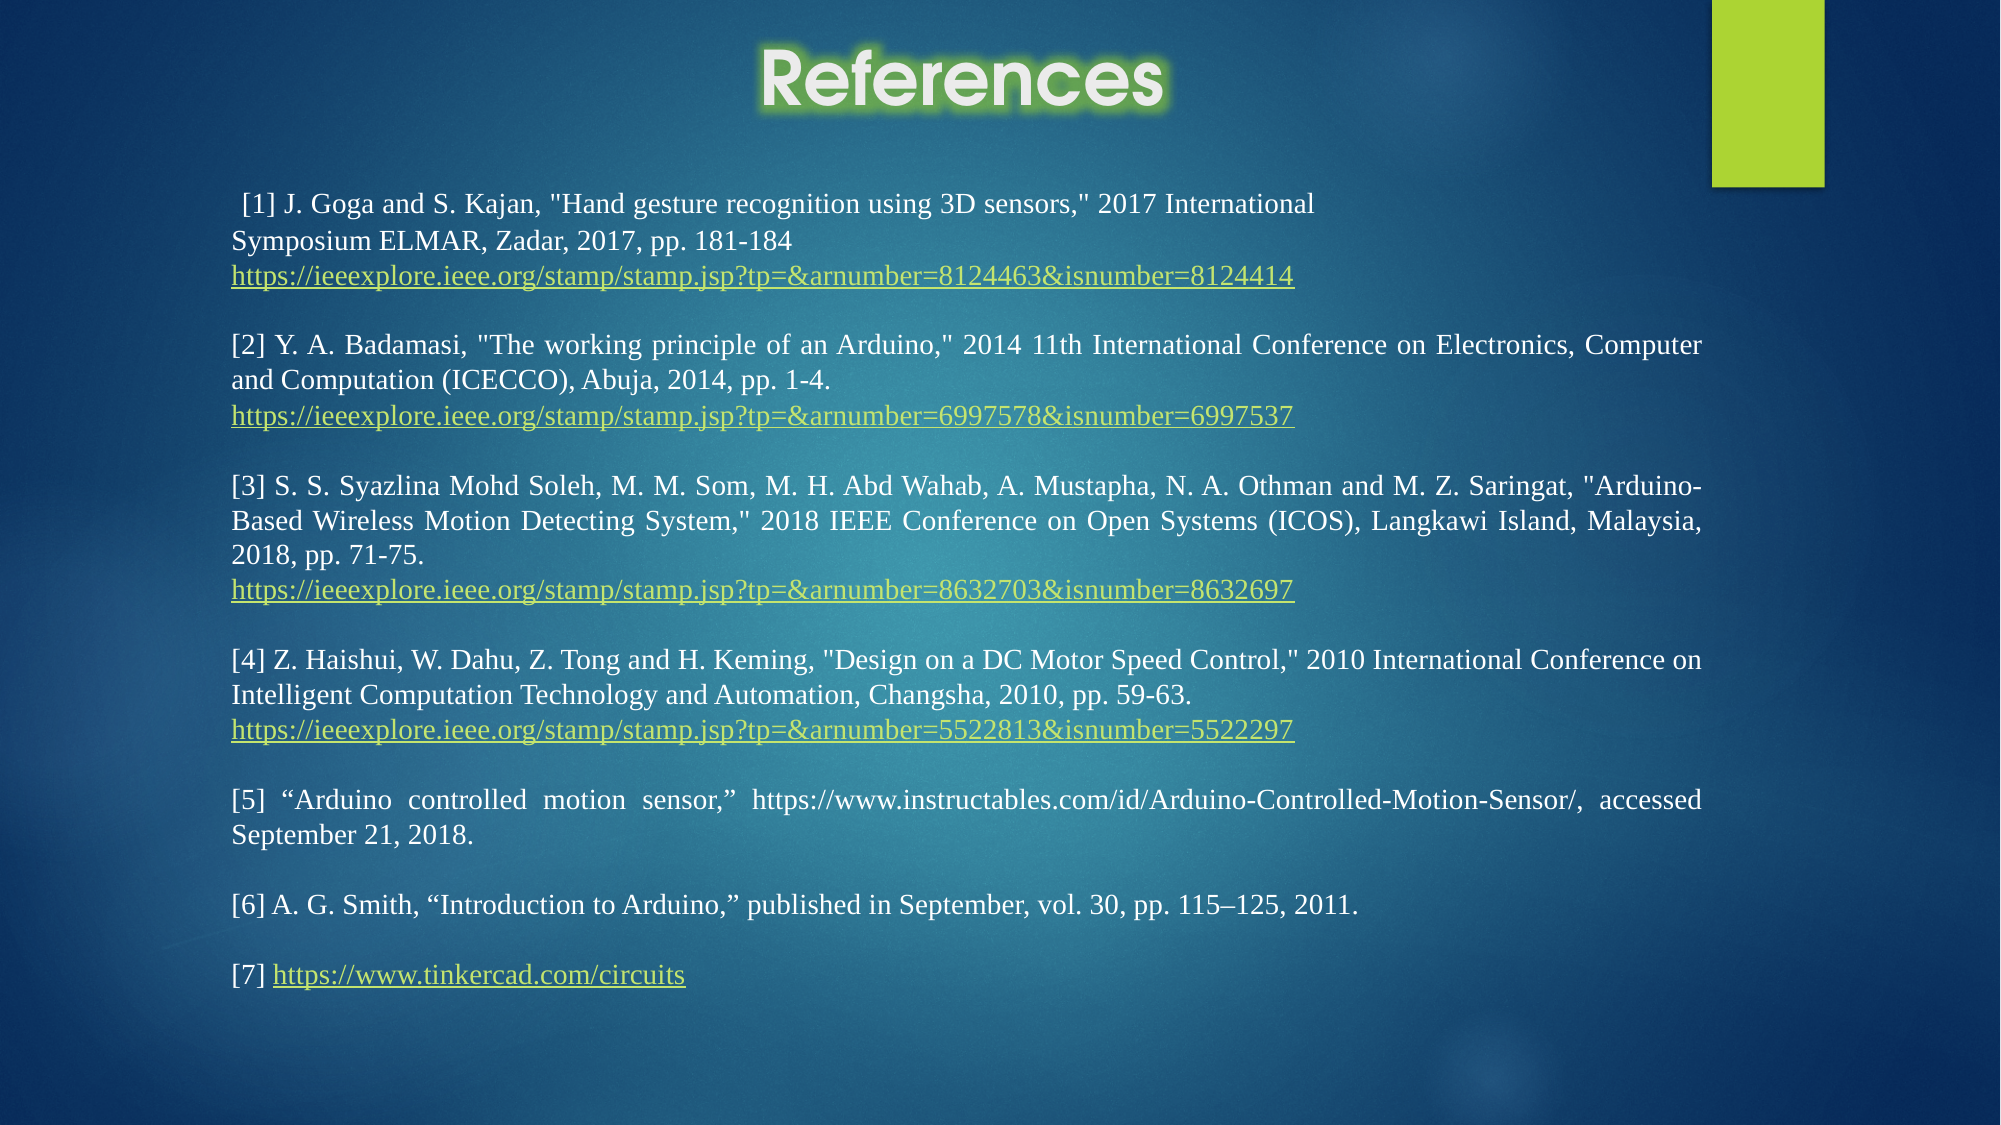

References
 [1] J. Goga and S. Kajan, "Hand gesture recognition using 3D sensors," 2017 International                                                 Symposium ELMAR, Zadar, 2017, pp. 181-184
https://ieeexplore.ieee.org/stamp/stamp.jsp?tp=&arnumber=8124463&isnumber=8124414

[2] Y. A. Badamasi, "The working principle of an Arduino," 2014 11th International Conference on Electronics, Computer and Computation (ICECCO), Abuja, 2014, pp. 1-4.
https://ieeexplore.ieee.org/stamp/stamp.jsp?tp=&arnumber=6997578&isnumber=6997537

[3] S. S. Syazlina Mohd Soleh, M. M. Som, M. H. Abd Wahab, A. Mustapha, N. A. Othman and M. Z. Saringat, "Arduino-Based Wireless Motion Detecting System," 2018 IEEE Conference on Open Systems (ICOS), Langkawi Island, Malaysia, 2018, pp. 71-75.
https://ieeexplore.ieee.org/stamp/stamp.jsp?tp=&arnumber=8632703&isnumber=8632697

[4] Z. Haishui, W. Dahu, Z. Tong and H. Keming, "Design on a DC Motor Speed Control," 2010 International Conference on Intelligent Computation Technology and Automation, Changsha, 2010, pp. 59-63.
https://ieeexplore.ieee.org/stamp/stamp.jsp?tp=&arnumber=5522813&isnumber=5522297

[5] “Arduino controlled motion sensor,” https://www.instructables.com/id/Arduino-Controlled-Motion-Sensor/, accessed September 21, 2018.

[6] A. G. Smith, “Introduction to Arduino,” published in September, vol. 30, pp. 115–125, 2011.

[7] https://www.tinkercad.com/circuits